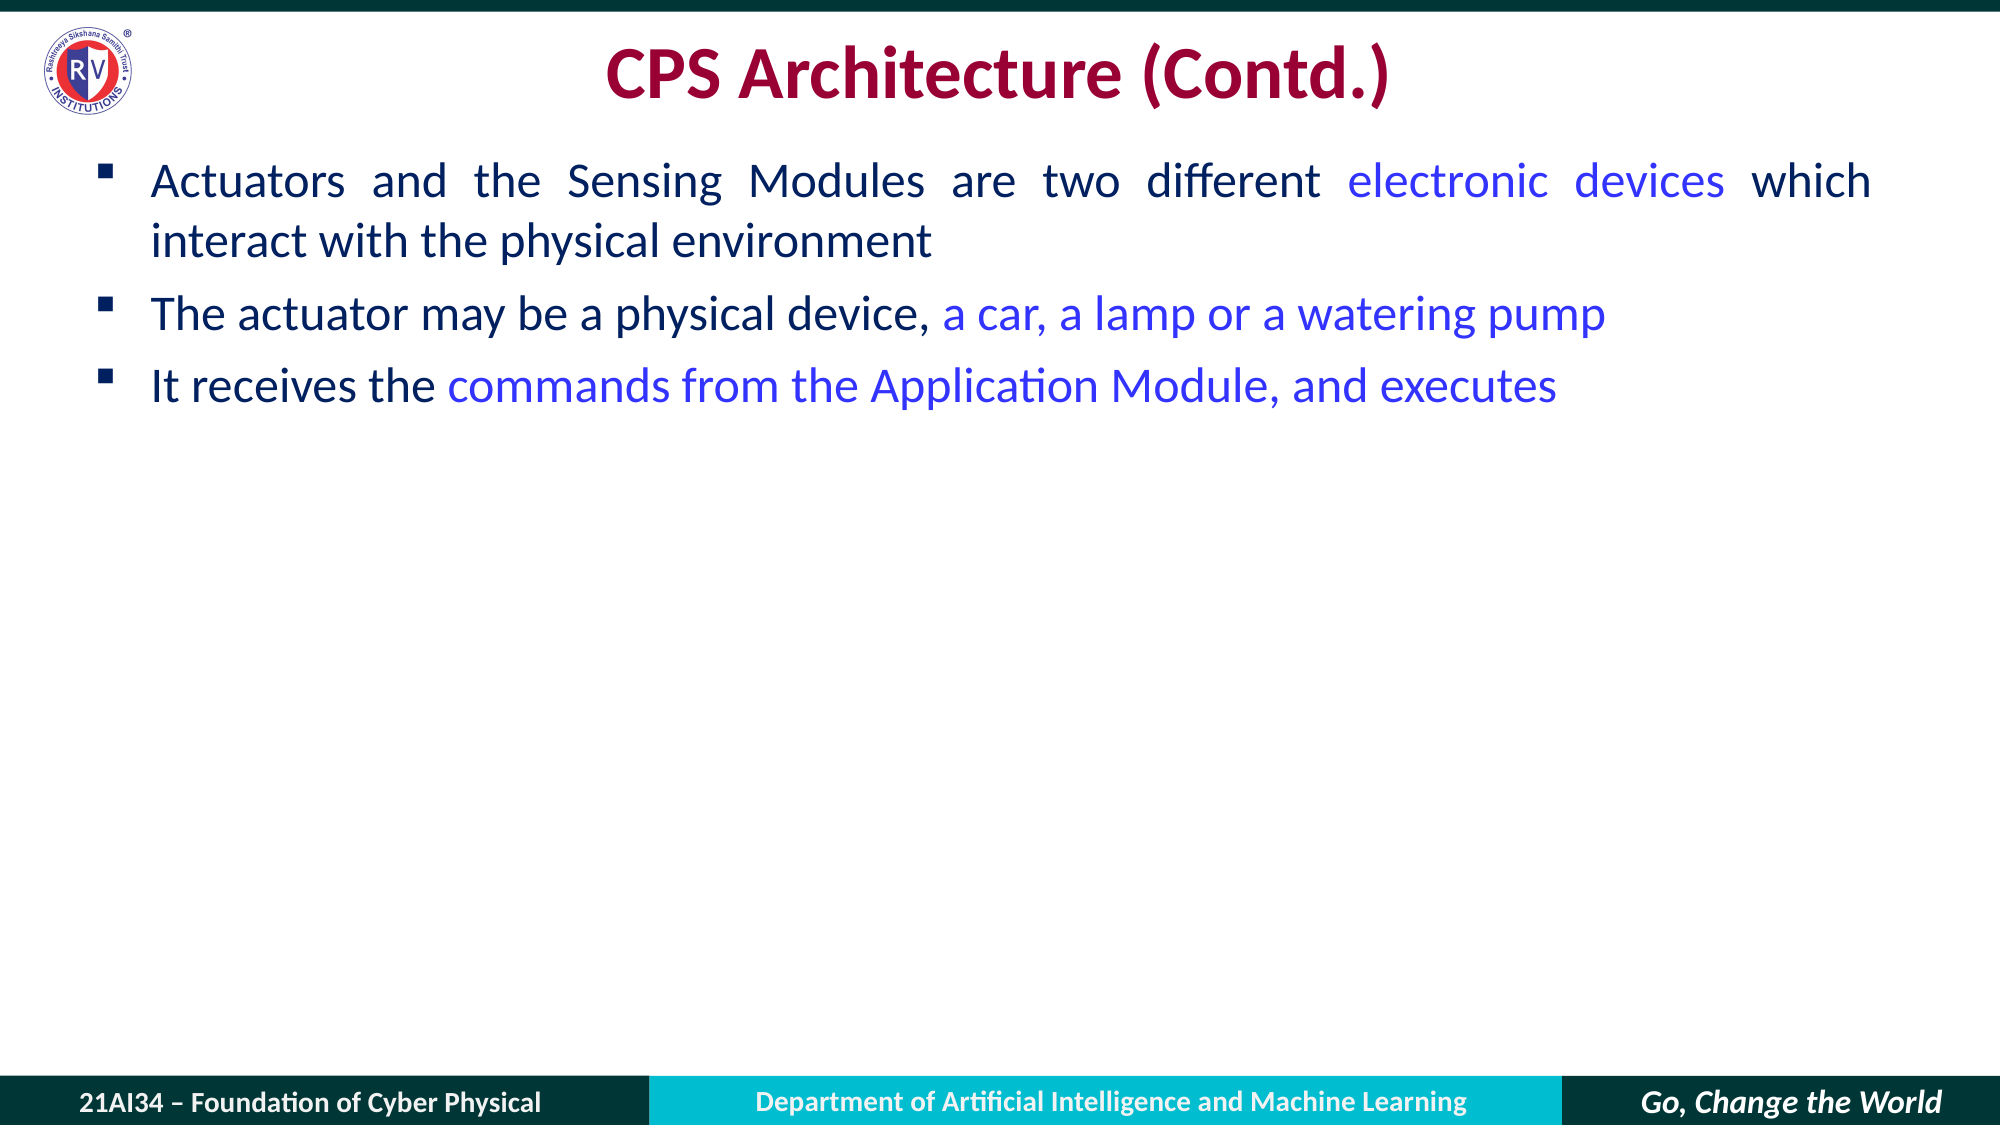

# CPS Architecture (Contd.)
Actuators and the Sensing Modules are two different electronic devices which interact with the physical environment
The actuator may be a physical device, a car, a lamp or a watering pump
It receives the commands from the Application Module, and executes